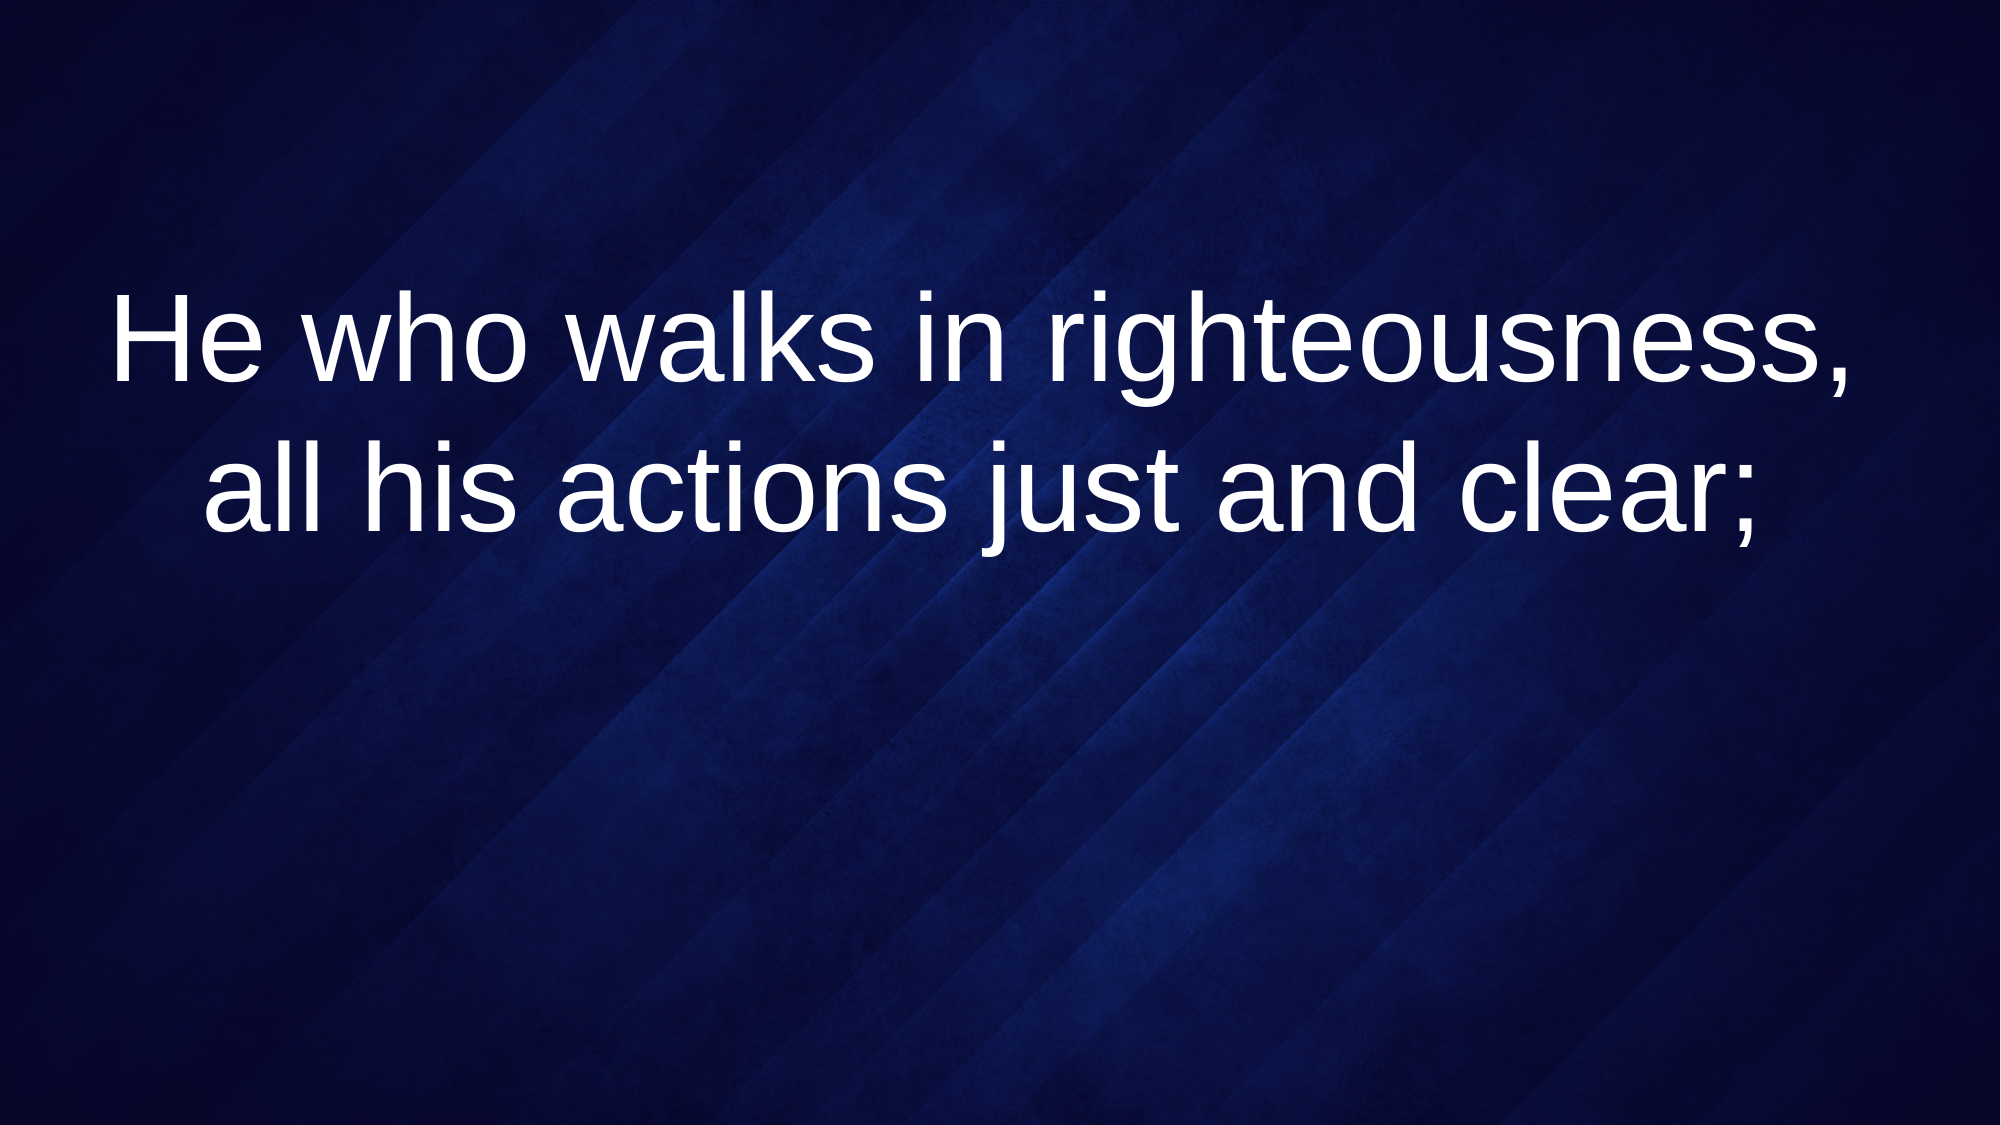

# He who walks in righteousness, all his actions just and clear;